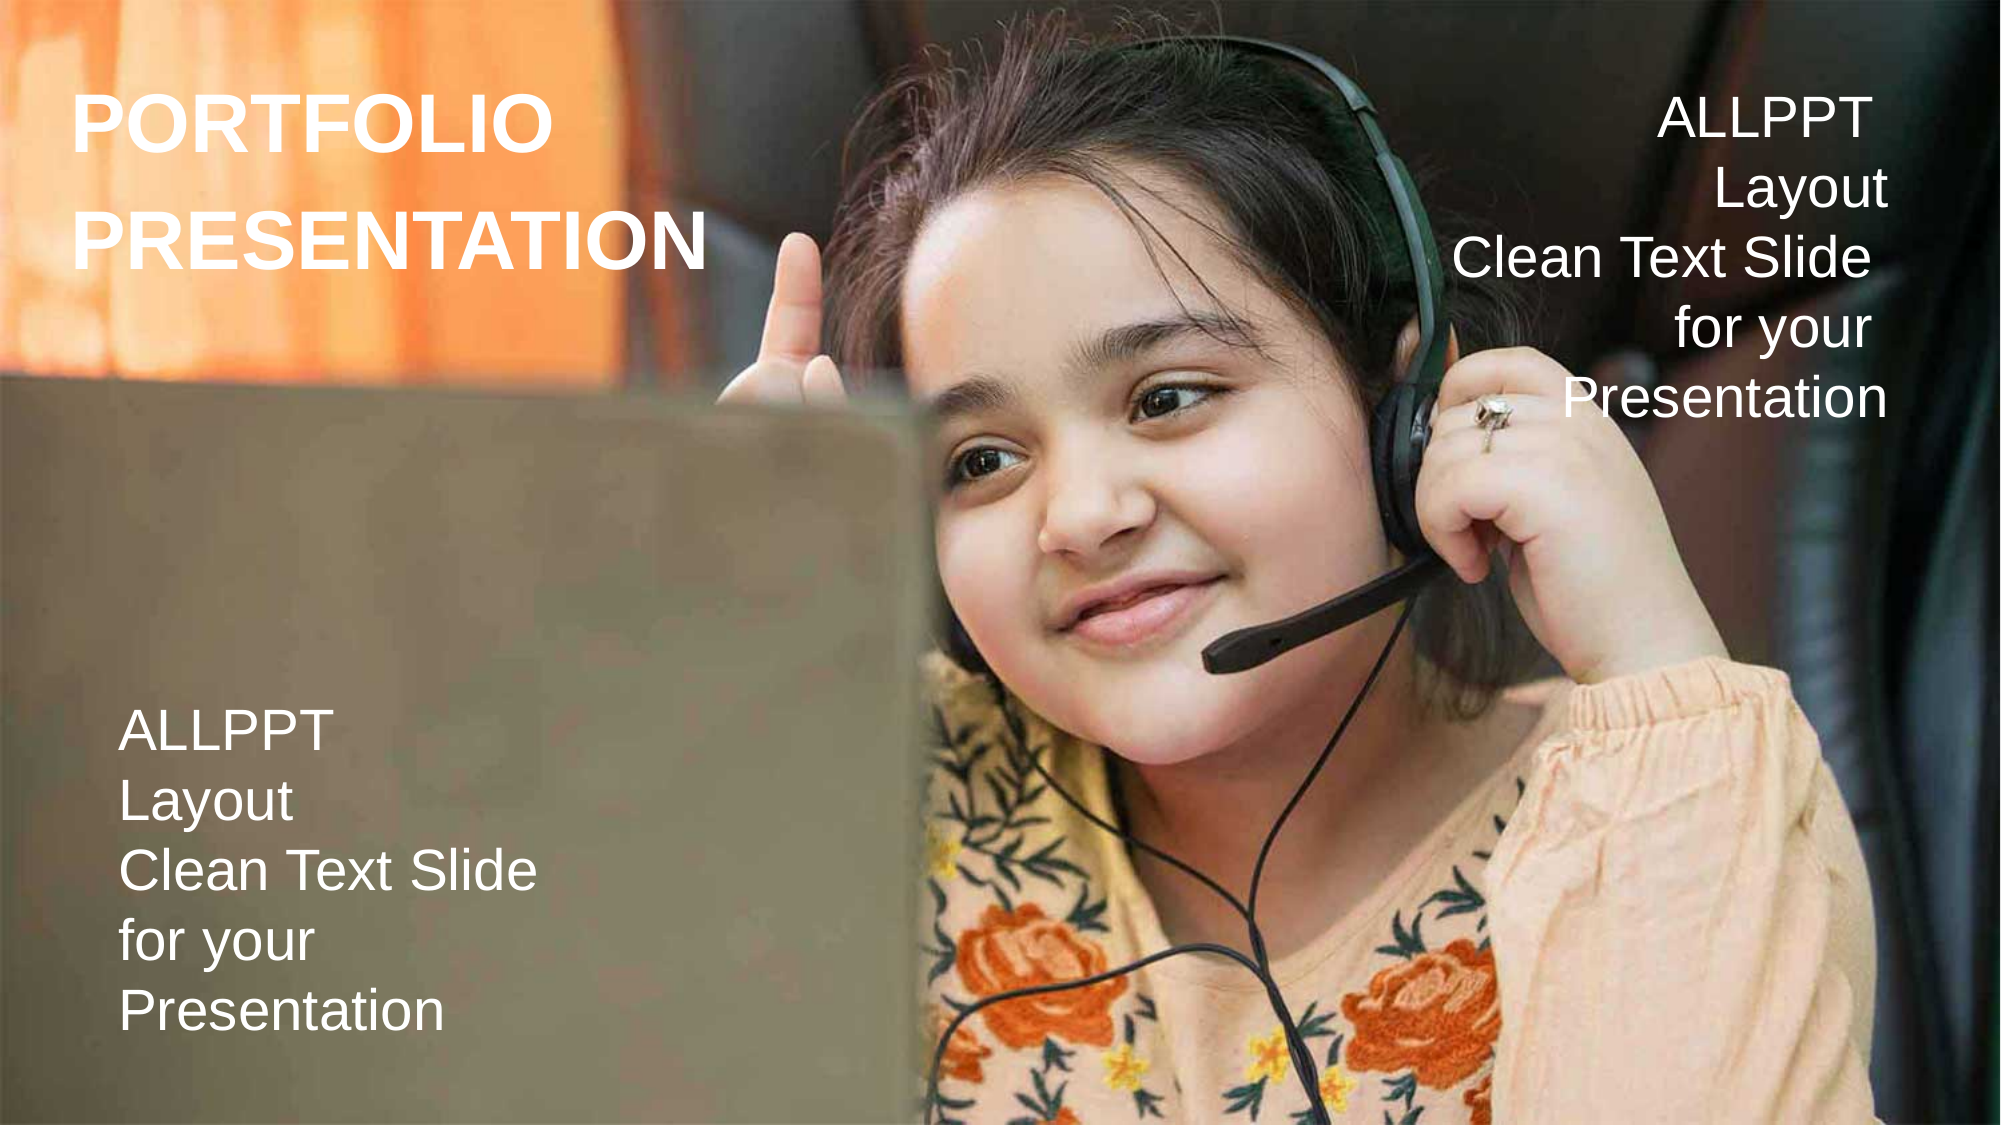

PORTFOLIO
ALLPPT
Layout
Clean Text Slide
for your
Presentation
PRESENTATION
ALLPPT
Layout
Clean Text Slide
for your
Presentation